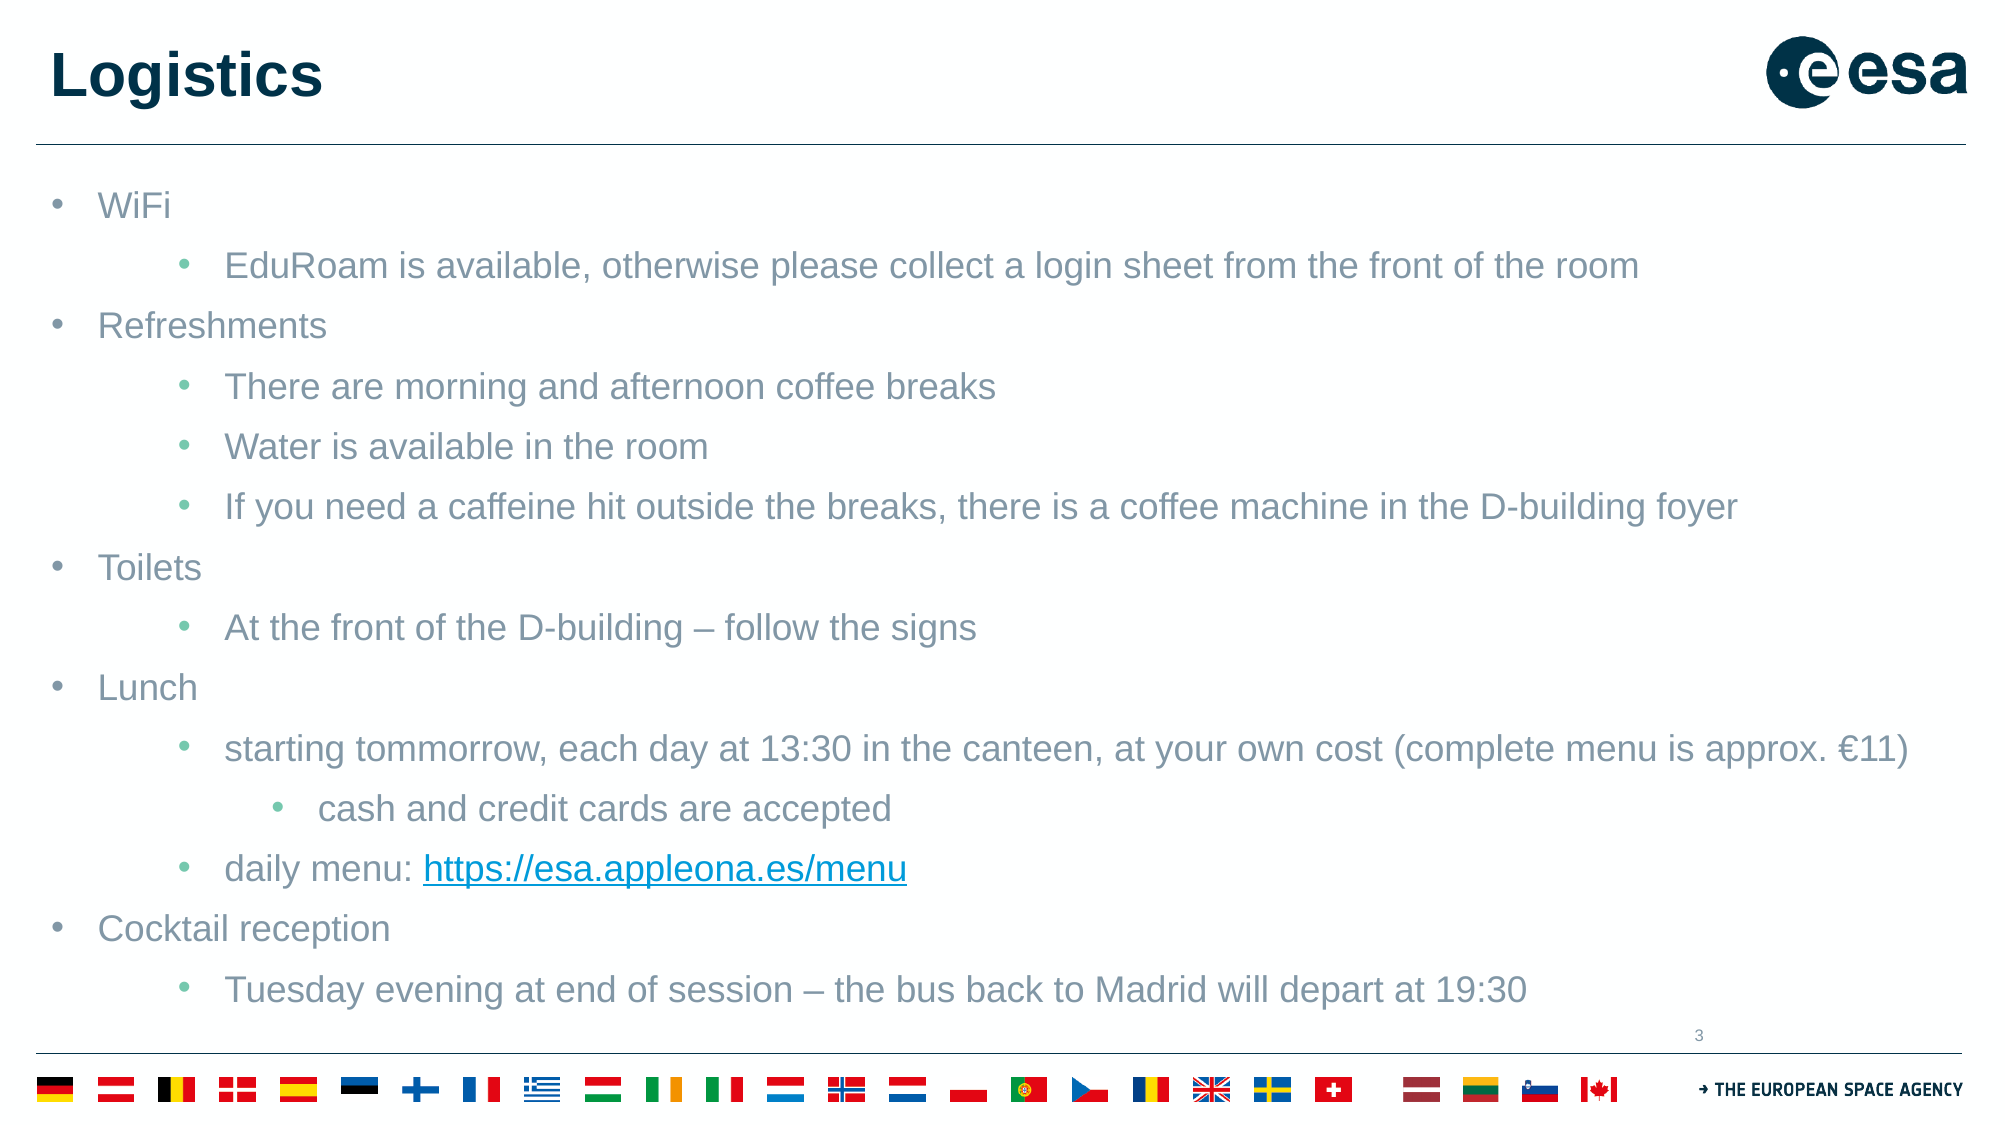

# Logistics
WiFi
EduRoam is available, otherwise please collect a login sheet from the front of the room
Refreshments
There are morning and afternoon coffee breaks
Water is available in the room
If you need a caffeine hit outside the breaks, there is a coffee machine in the D-building foyer
Toilets
At the front of the D-building – follow the signs
Lunch
starting tommorrow, each day at 13:30 in the canteen, at your own cost (complete menu is approx. €11)
cash and credit cards are accepted
daily menu: https://esa.appleona.es/menu
Cocktail reception
Tuesday evening at end of session – the bus back to Madrid will depart at 19:30